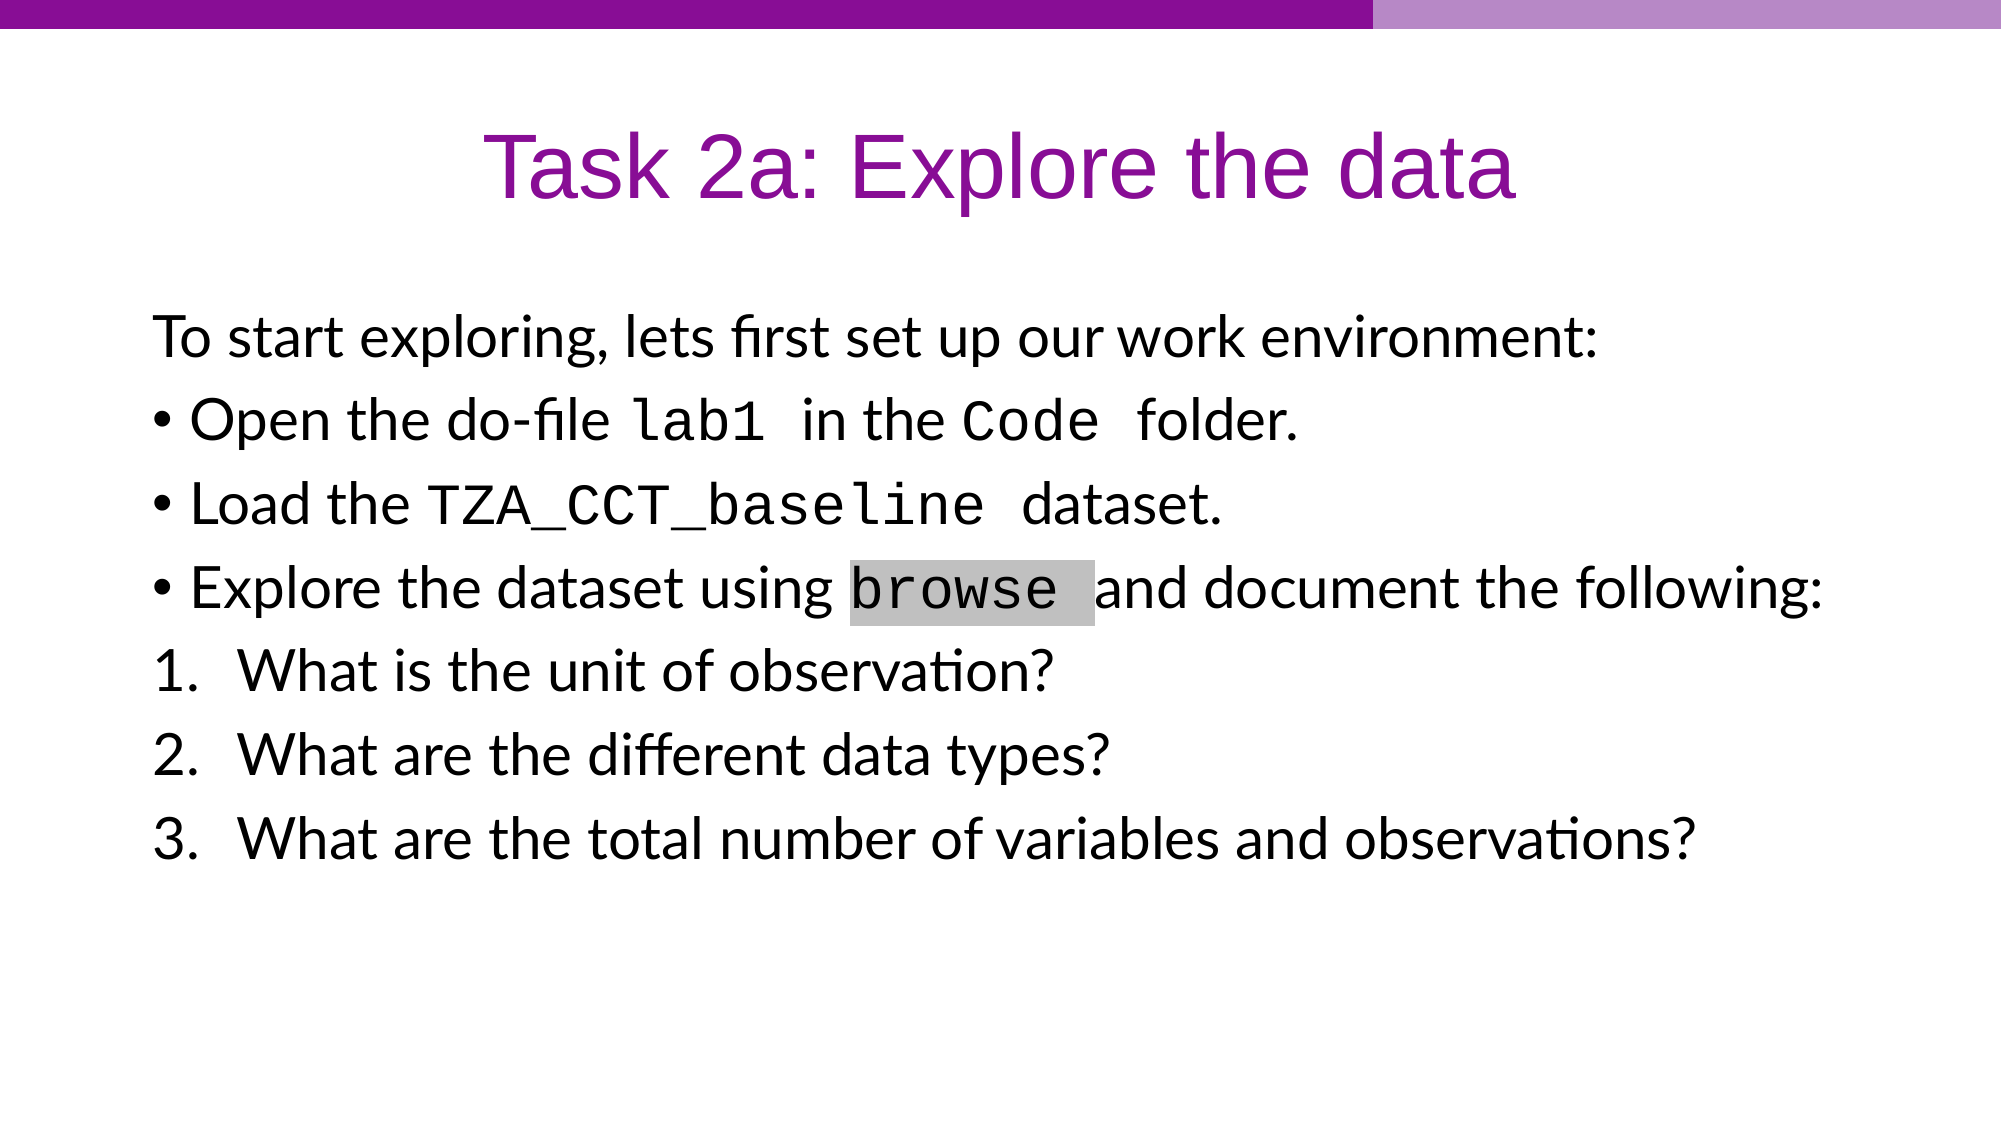

# Task 2a: Explore the data
To start exploring, lets first set up our work environment:
Open the do-file lab1 in the Code folder.
Load the TZA_CCT_baseline dataset.
Explore the dataset using browse and document the following:
What is the unit of observation?
What are the different data types?
What are the total number of variables and observations?